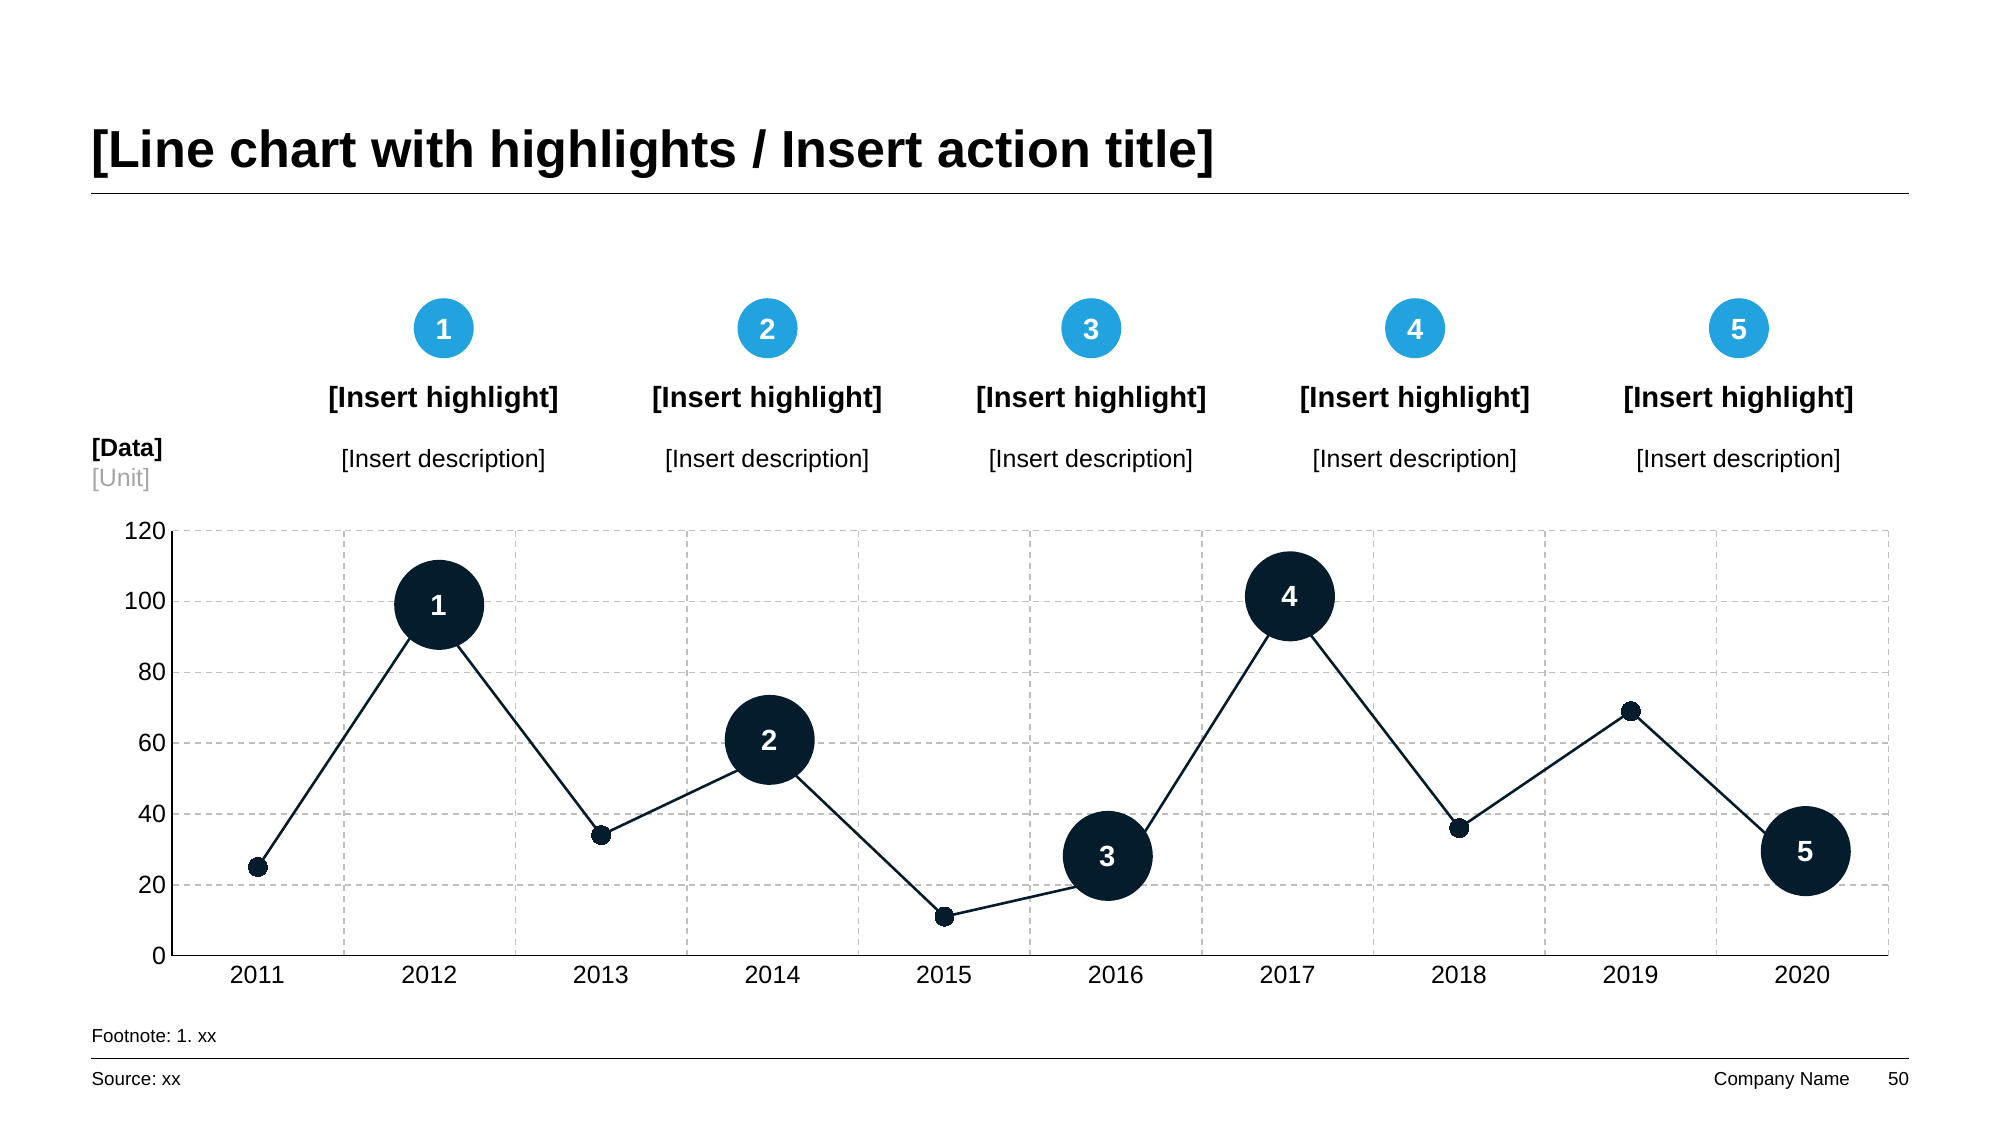

# [Line chart with highlights / Insert action title]

1
2
3
4
5
[Insert highlight]

[Insert description]
[Insert highlight]

[Insert description]
[Insert highlight]

[Insert description]
[Insert highlight]

[Insert description]
[Insert highlight]

[Insert description]
[Data]
[Unit]

### Chart

| Category | Series 1 |
|---|---|
| 2011 | 25.0 |
| 2012 | 98.0 |
| 2013 | 34.0 |
| 2014 | 57.0 |
| 2015 | 11.0 |
| 2016 | 22.0 |
| 2017 | 99.0 |
| 2018 | 36.0 |
| 2019 | 69.0 |
| 2020 | 25.0 |
Footnote: 1. xx
Source: xx